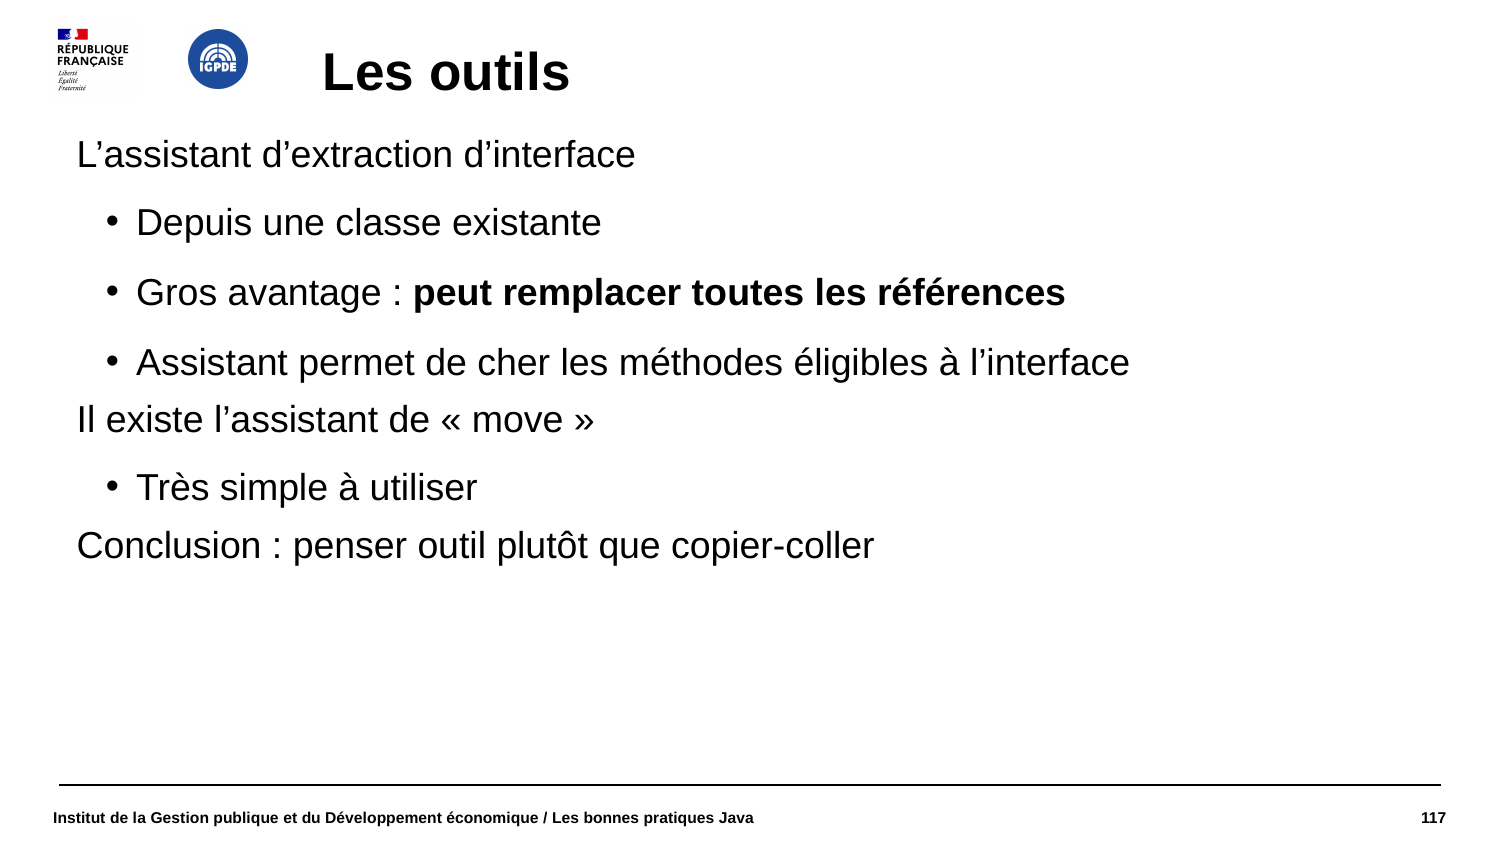

# Les outils
L’assistant d’extraction d’interface
Depuis une classe existante
Gros avantage : peut remplacer toutes les références
Assistant permet de cher les méthodes éligibles à l’interface
Il existe l’assistant de « move »
Très simple à utiliser
Conclusion : penser outil plutôt que copier-coller
Institut de la Gestion publique et du Développement économique / Les bonnes pratiques Java
117